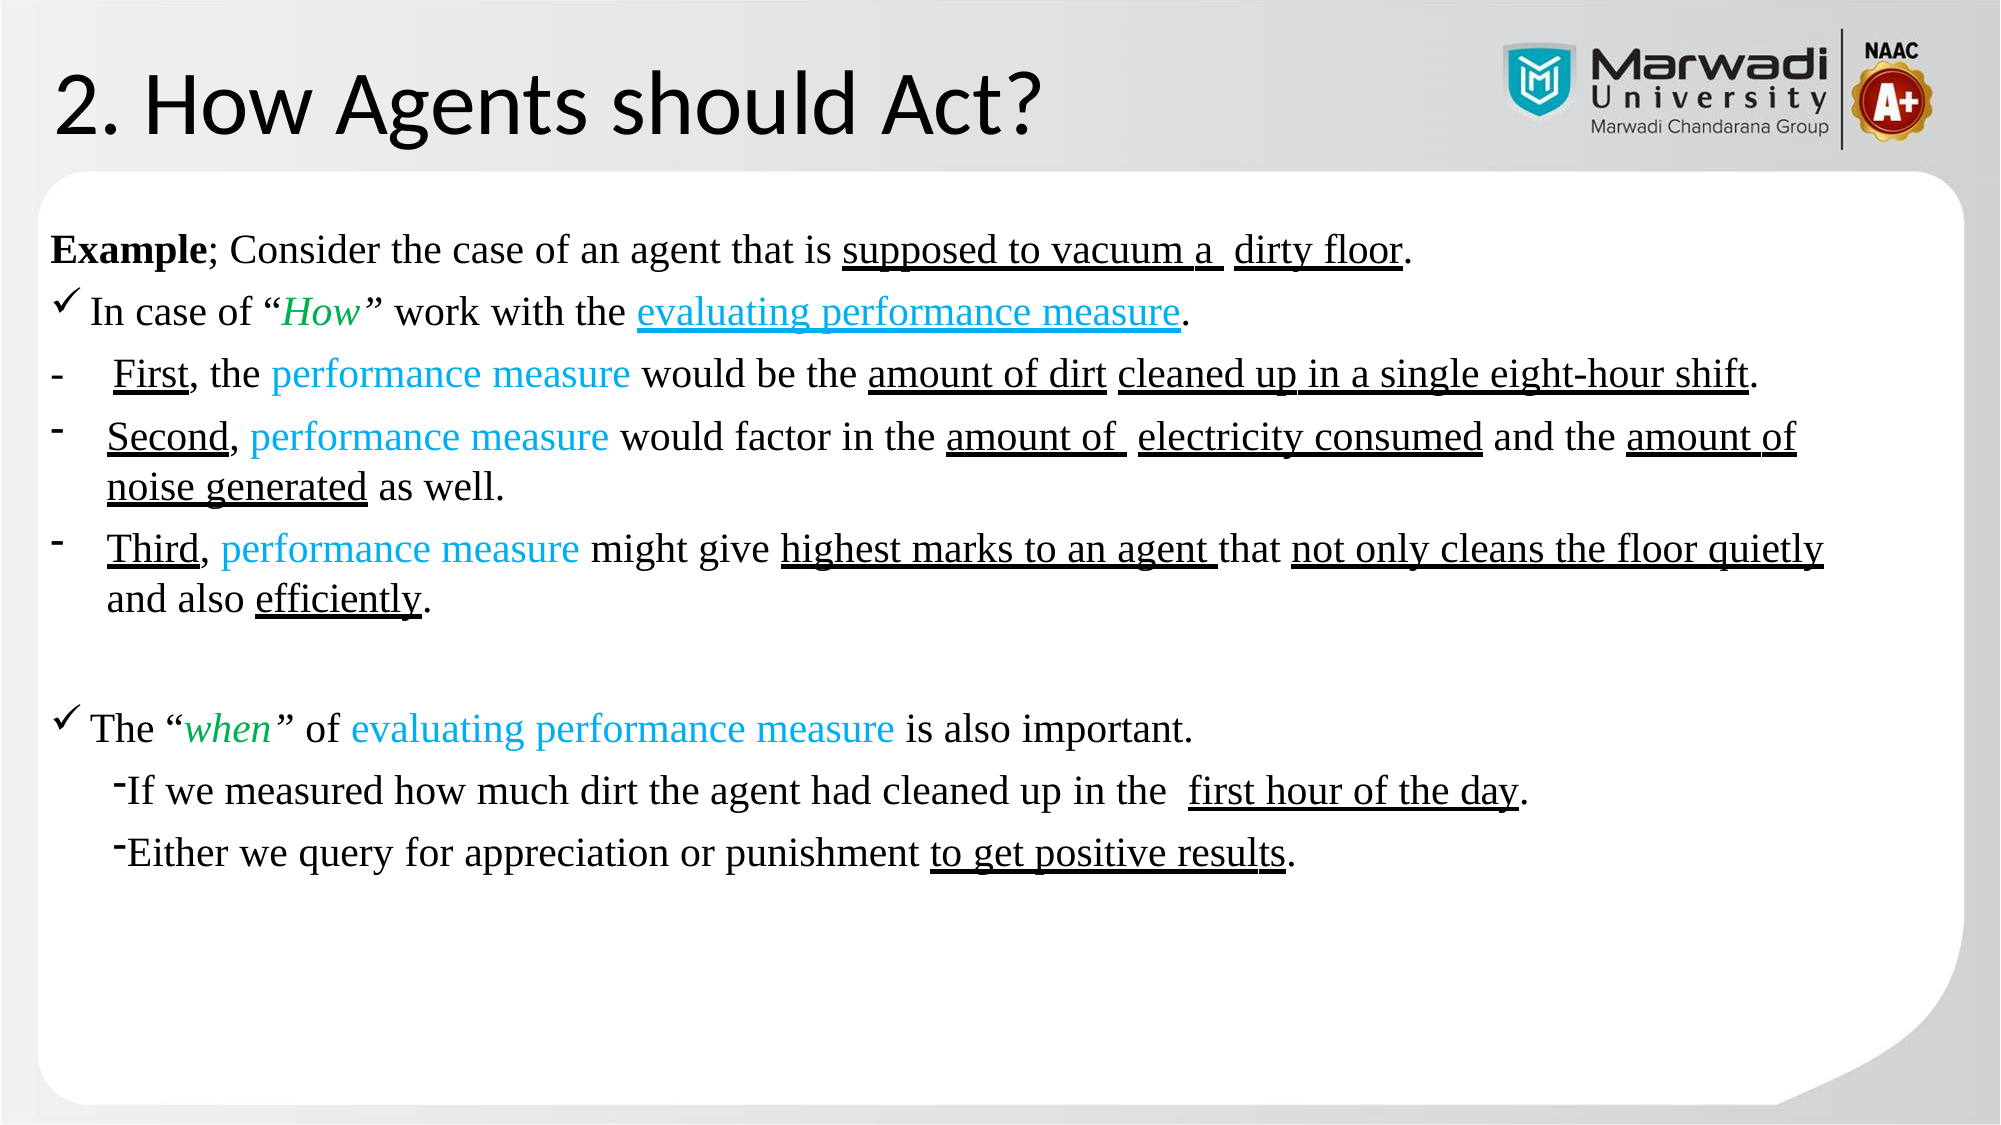

# 2. How Agents should Act?
Example; Consider the case of an agent that is supposed to vacuum a  dirty floor.
In case of “How” work with the evaluating performance measure.
- 	  First, the performance measure would be the amount of dirt cleaned up in a single eight-hour shift.
Second, performance measure would factor in the amount of  electricity consumed and the amount of noise generated as well.
Third, performance measure might give highest marks to an agent that not only cleans the floor quietly and also efficiently.

The “when” of evaluating performance measure is also important.
If we measured how much dirt the agent had cleaned up in the  first hour of the day.
Either we query for appreciation or punishment to get positive results.